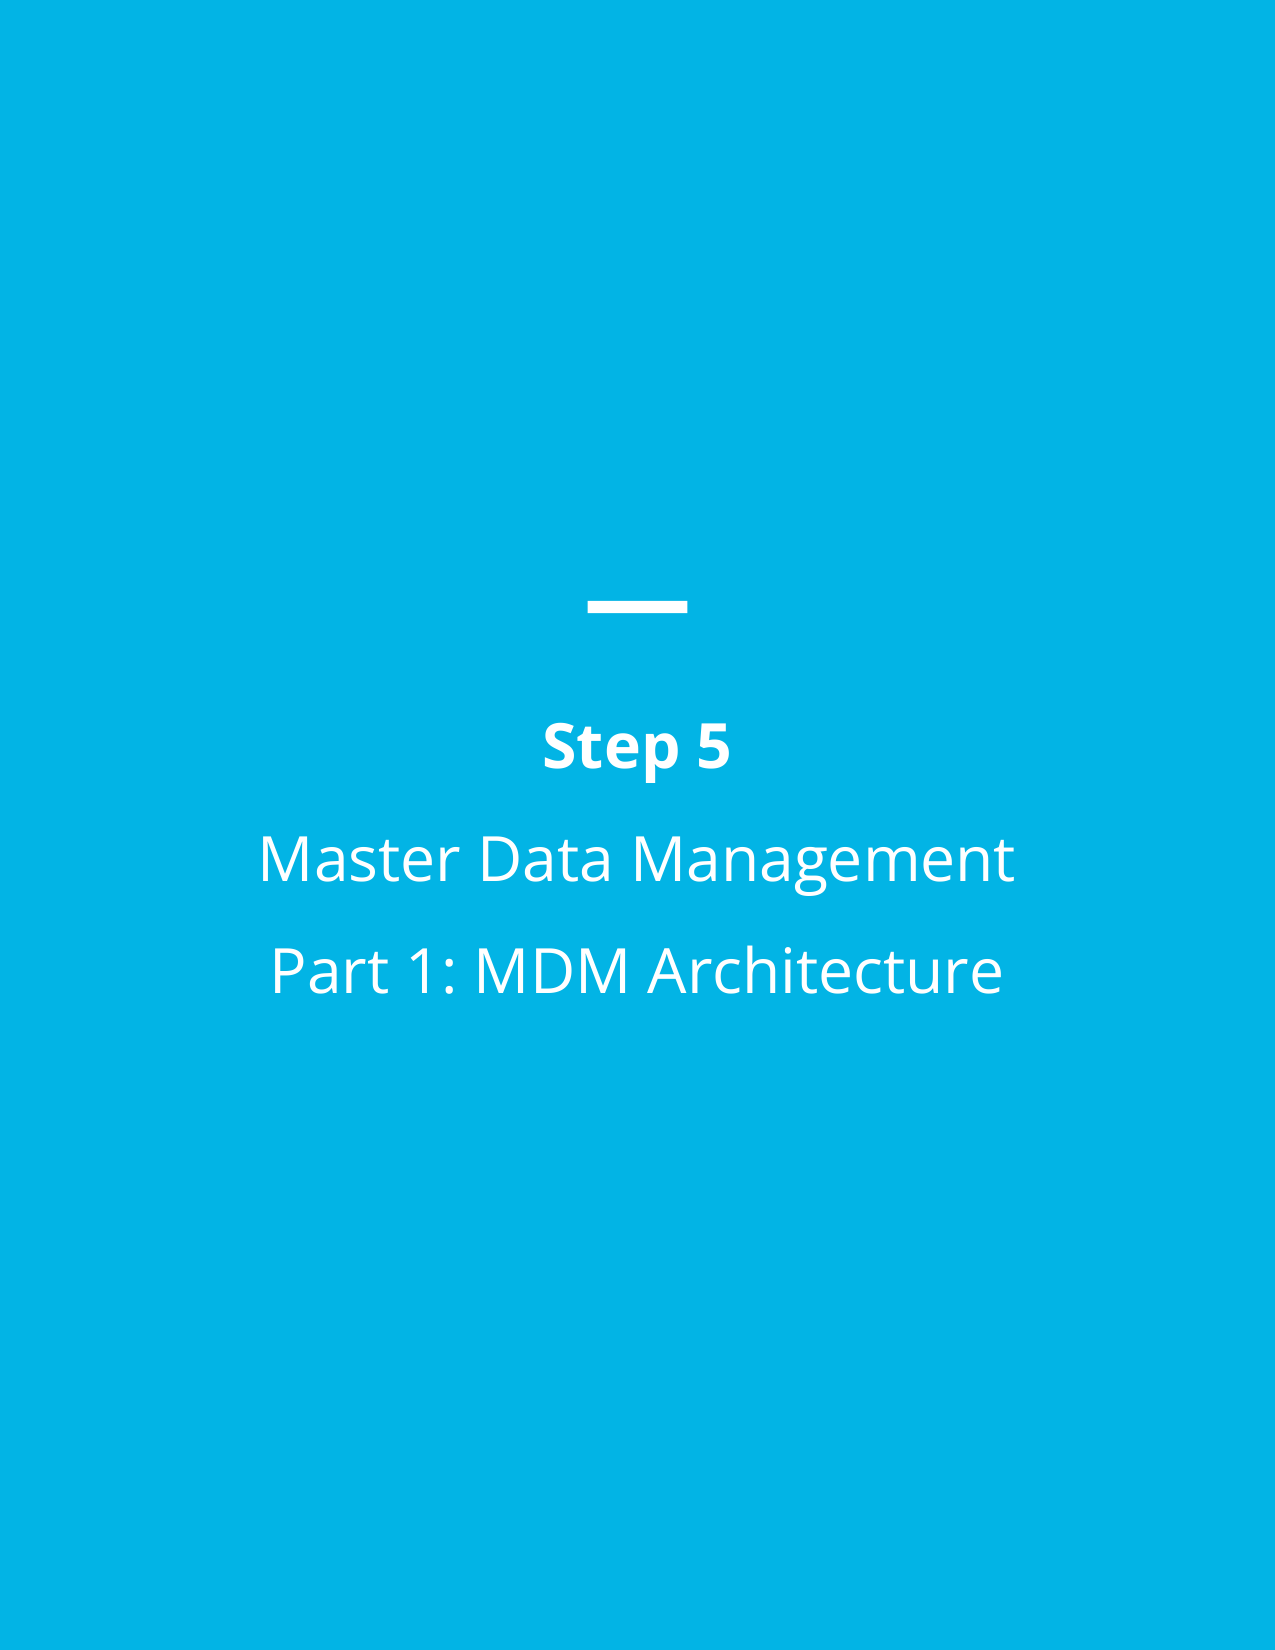

Step 5
Master Data Management
Part 1: MDM Architecture